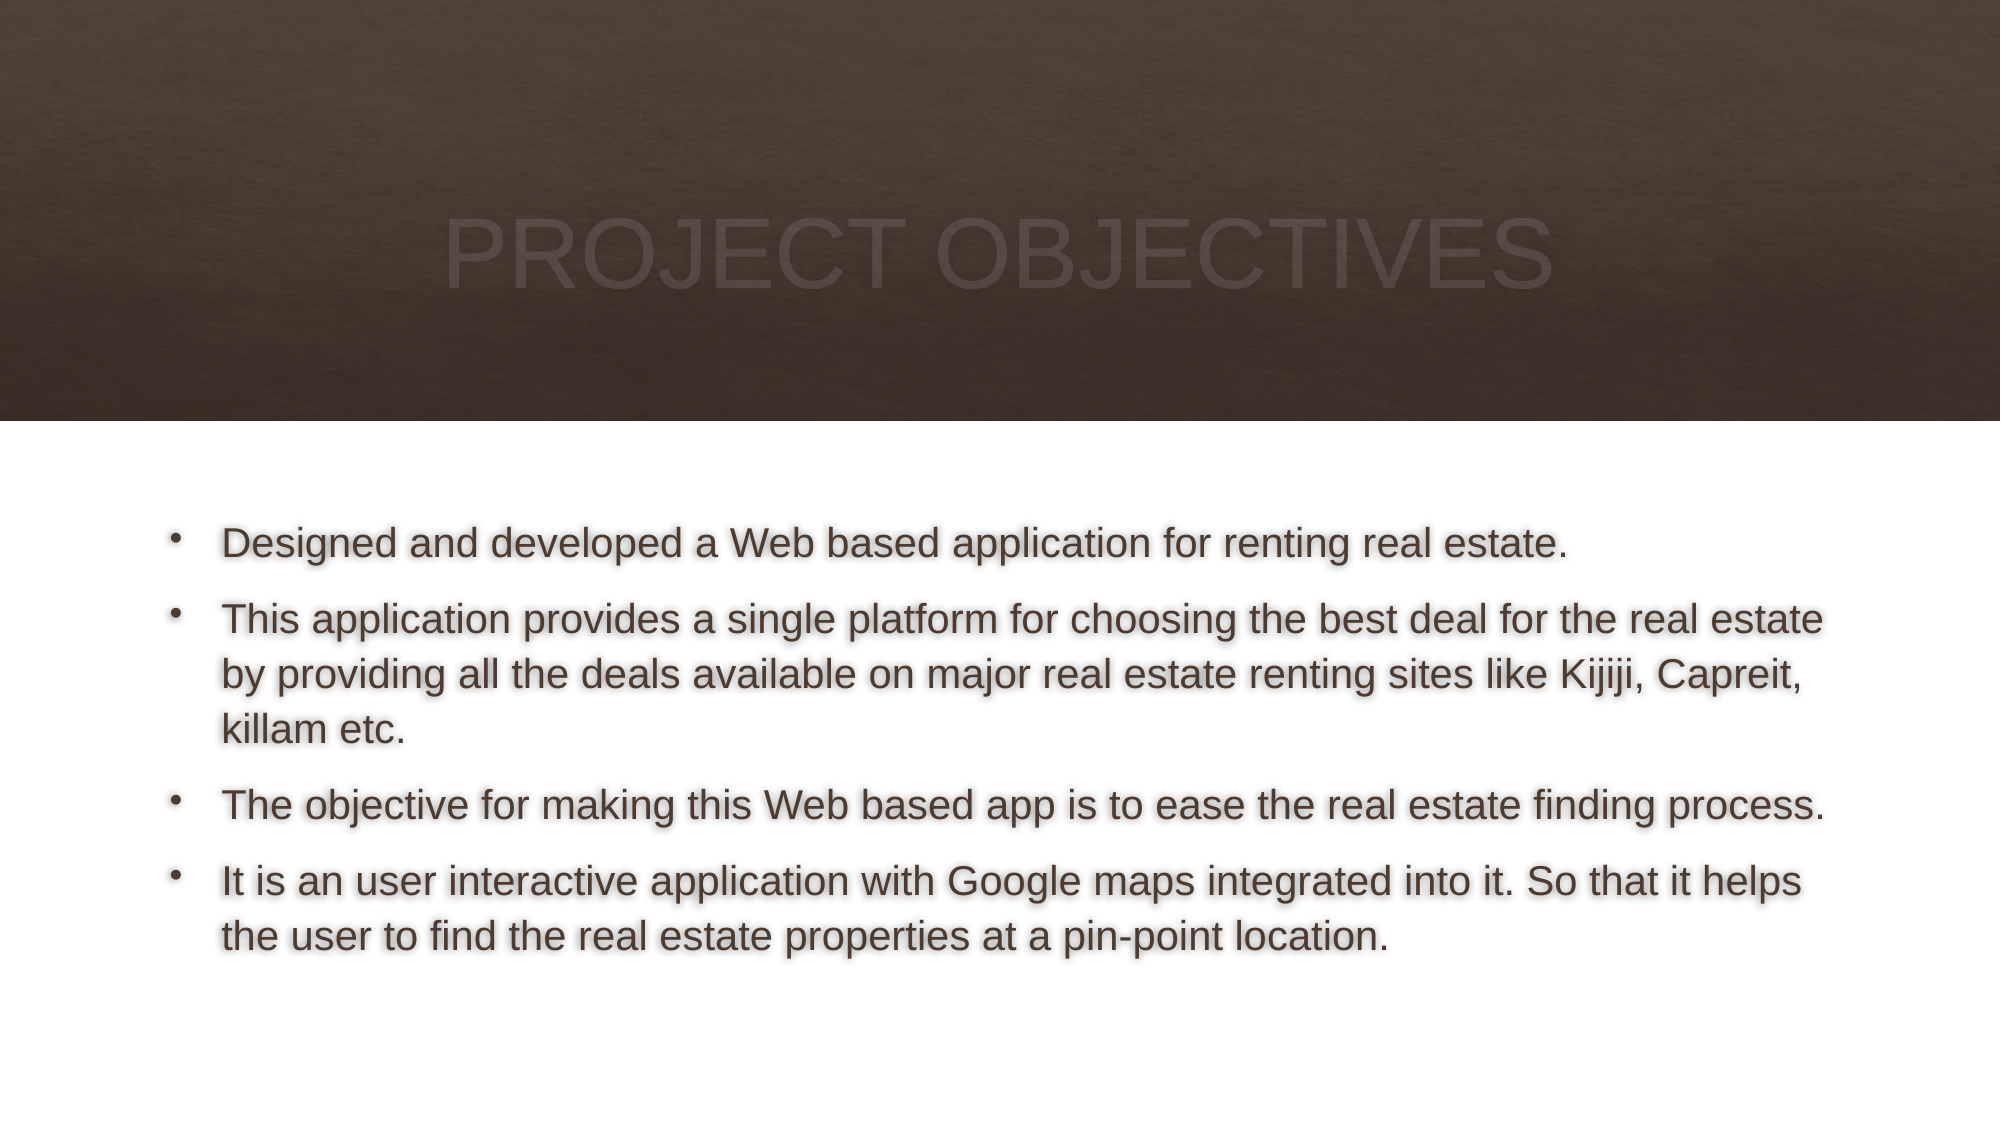

# PROJECT OBJECTIVES
Designed and developed a Web based application for renting real estate.
This application provides a single platform for choosing the best deal for the real estate by providing all the deals available on major real estate renting sites like Kijiji, Capreit, killam etc.
The objective for making this Web based app is to ease the real estate finding process.
It is an user interactive application with Google maps integrated into it. So that it helps the user to find the real estate properties at a pin-point location.